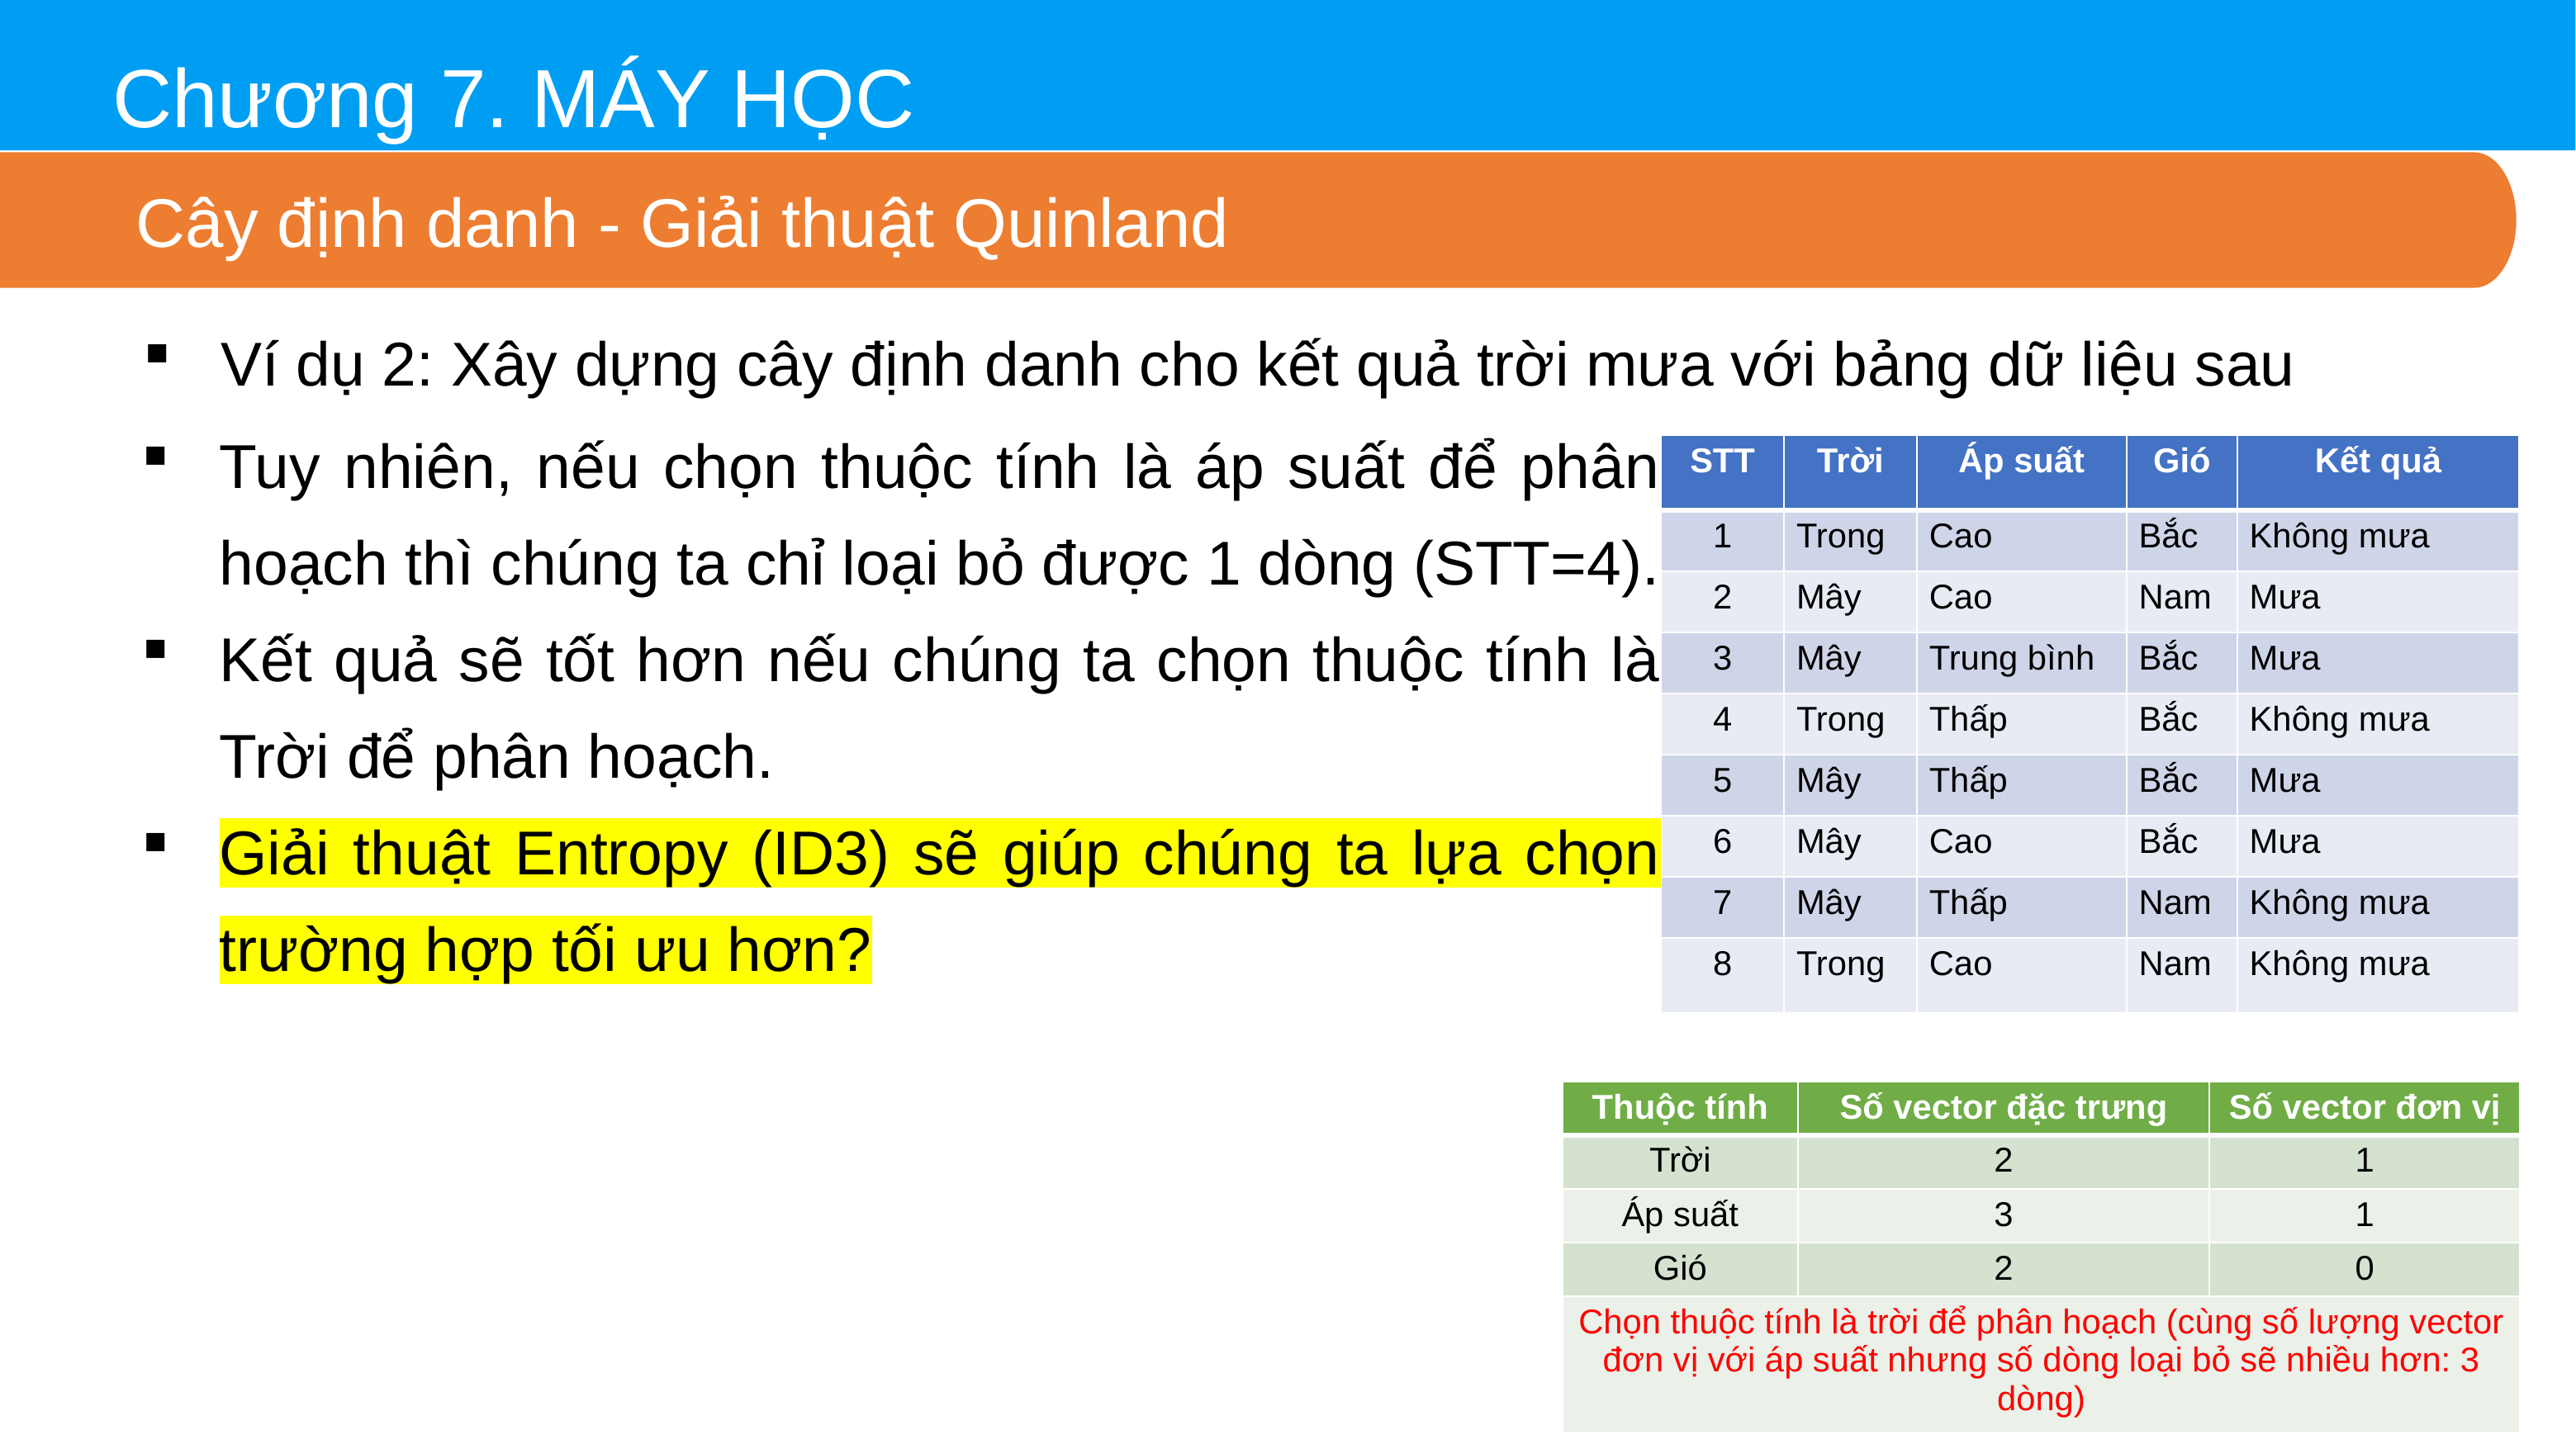

Chương 7. MÁY HỌC
Cây định danh - Giải thuật Quinland
Ví dụ 2: Xây dựng cây định danh cho kết quả trời mưa với bảng dữ liệu sau
Tuy nhiên, nếu chọn thuộc tính là áp suất để phân hoạch thì chúng ta chỉ loại bỏ được 1 dòng (STT=4).
Kết quả sẽ tốt hơn nếu chúng ta chọn thuộc tính là Trời để phân hoạch.
Giải thuật Entropy (ID3) sẽ giúp chúng ta lựa chọn trường hợp tối ưu hơn?
| STT | Trời | Áp suất | Gió | Kết quả |
| --- | --- | --- | --- | --- |
| 1 | Trong | Cao | Bắc | Không mưa |
| 2 | Mây | Cao | Nam | Mưa |
| 3 | Mây | Trung bình | Bắc | Mưa |
| 4 | Trong | Thấp | Bắc | Không mưa |
| 5 | Mây | Thấp | Bắc | Mưa |
| 6 | Mây | Cao | Bắc | Mưa |
| 7 | Mây | Thấp | Nam | Không mưa |
| 8 | Trong | Cao | Nam | Không mưa |
| Thuộc tính | Số vector đặc trưng | Số vector đơn vị |
| --- | --- | --- |
| Trời | 2 | 1 |
| Áp suất | 3 | 1 |
| Gió | 2 | 0 |
| Chọn thuộc tính là trời để phân hoạch (cùng số lượng vector đơn vị với áp suất nhưng số dòng loại bỏ sẽ nhiều hơn: 3 dòng) |  |  |